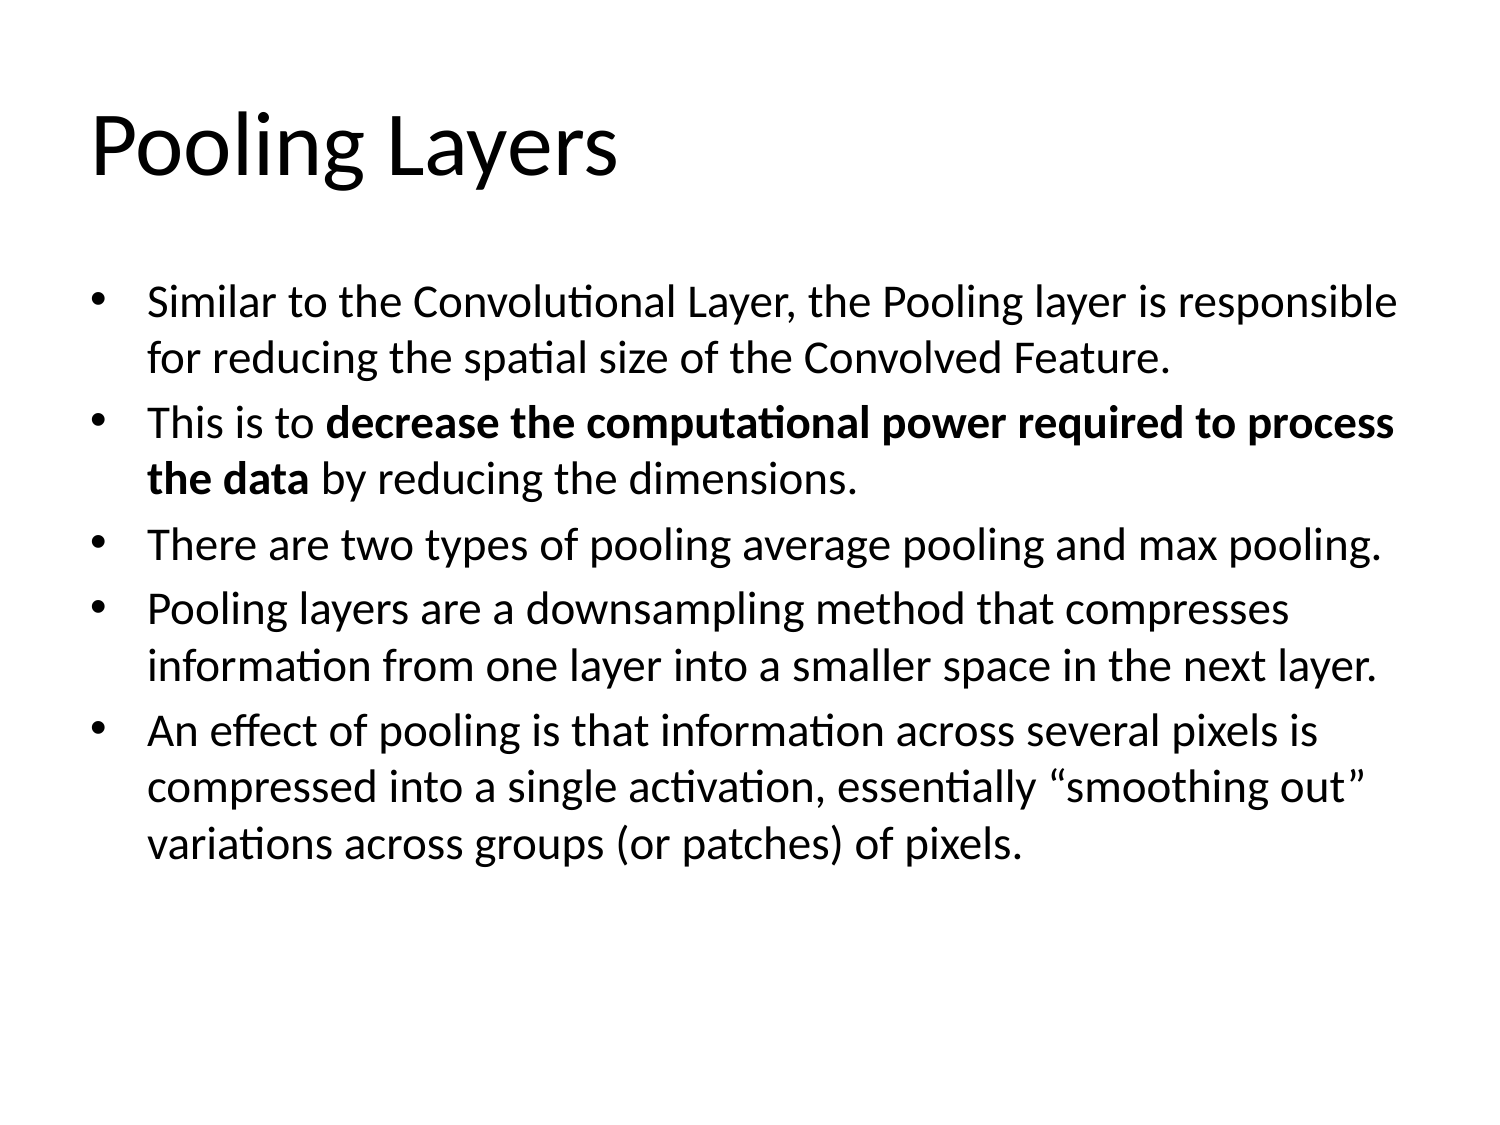

# Pooling Layers
Similar to the Convolutional Layer, the Pooling layer is responsible for reducing the spatial size of the Convolved Feature.
This is to decrease the computational power required to process the data by reducing the dimensions.
There are two types of pooling average pooling and max pooling.
Pooling layers are a downsampling method that compresses information from one layer into a smaller space in the next layer.
An effect of pooling is that information across several pixels is compressed into a single activation, essentially “smoothing out” variations across groups (or patches) of pixels.